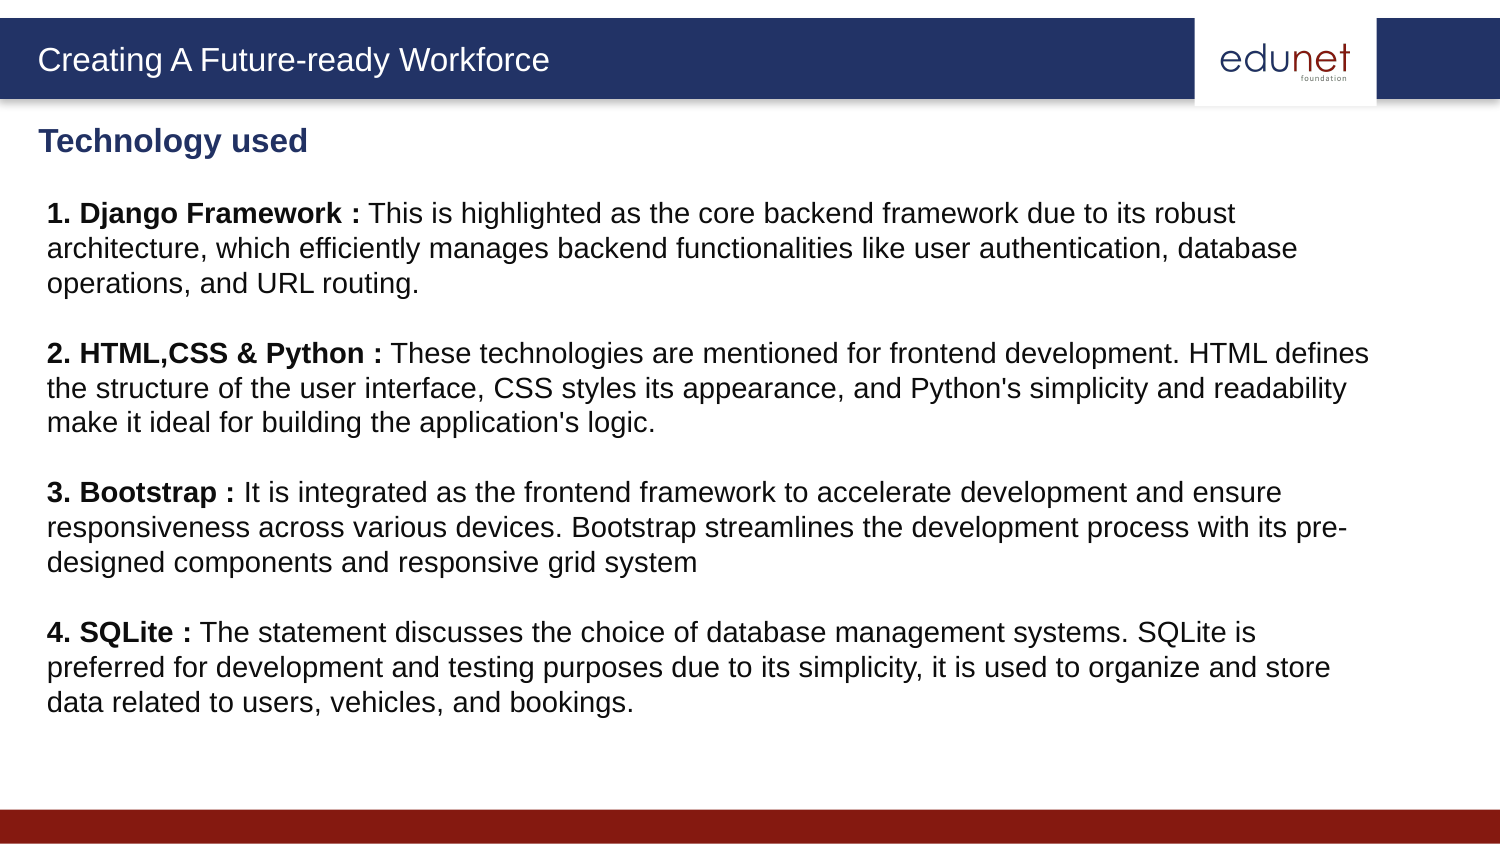

Technology used

1. Django Framework : This is highlighted as the core backend framework due to its robust architecture, which efficiently manages backend functionalities like user authentication, database operations, and URL routing.

2. HTML,CSS & Python : These technologies are mentioned for frontend development. HTML defines the structure of the user interface, CSS styles its appearance, and Python's simplicity and readability make it ideal for building the application's logic.

3. Bootstrap : It is integrated as the frontend framework to accelerate development and ensure responsiveness across various devices. Bootstrap streamlines the development process with its pre-designed components and responsive grid system

4. SQLite : The statement discusses the choice of database management systems. SQLite is preferred for development and testing purposes due to its simplicity, it is used to organize and store data related to users, vehicles, and bookings.